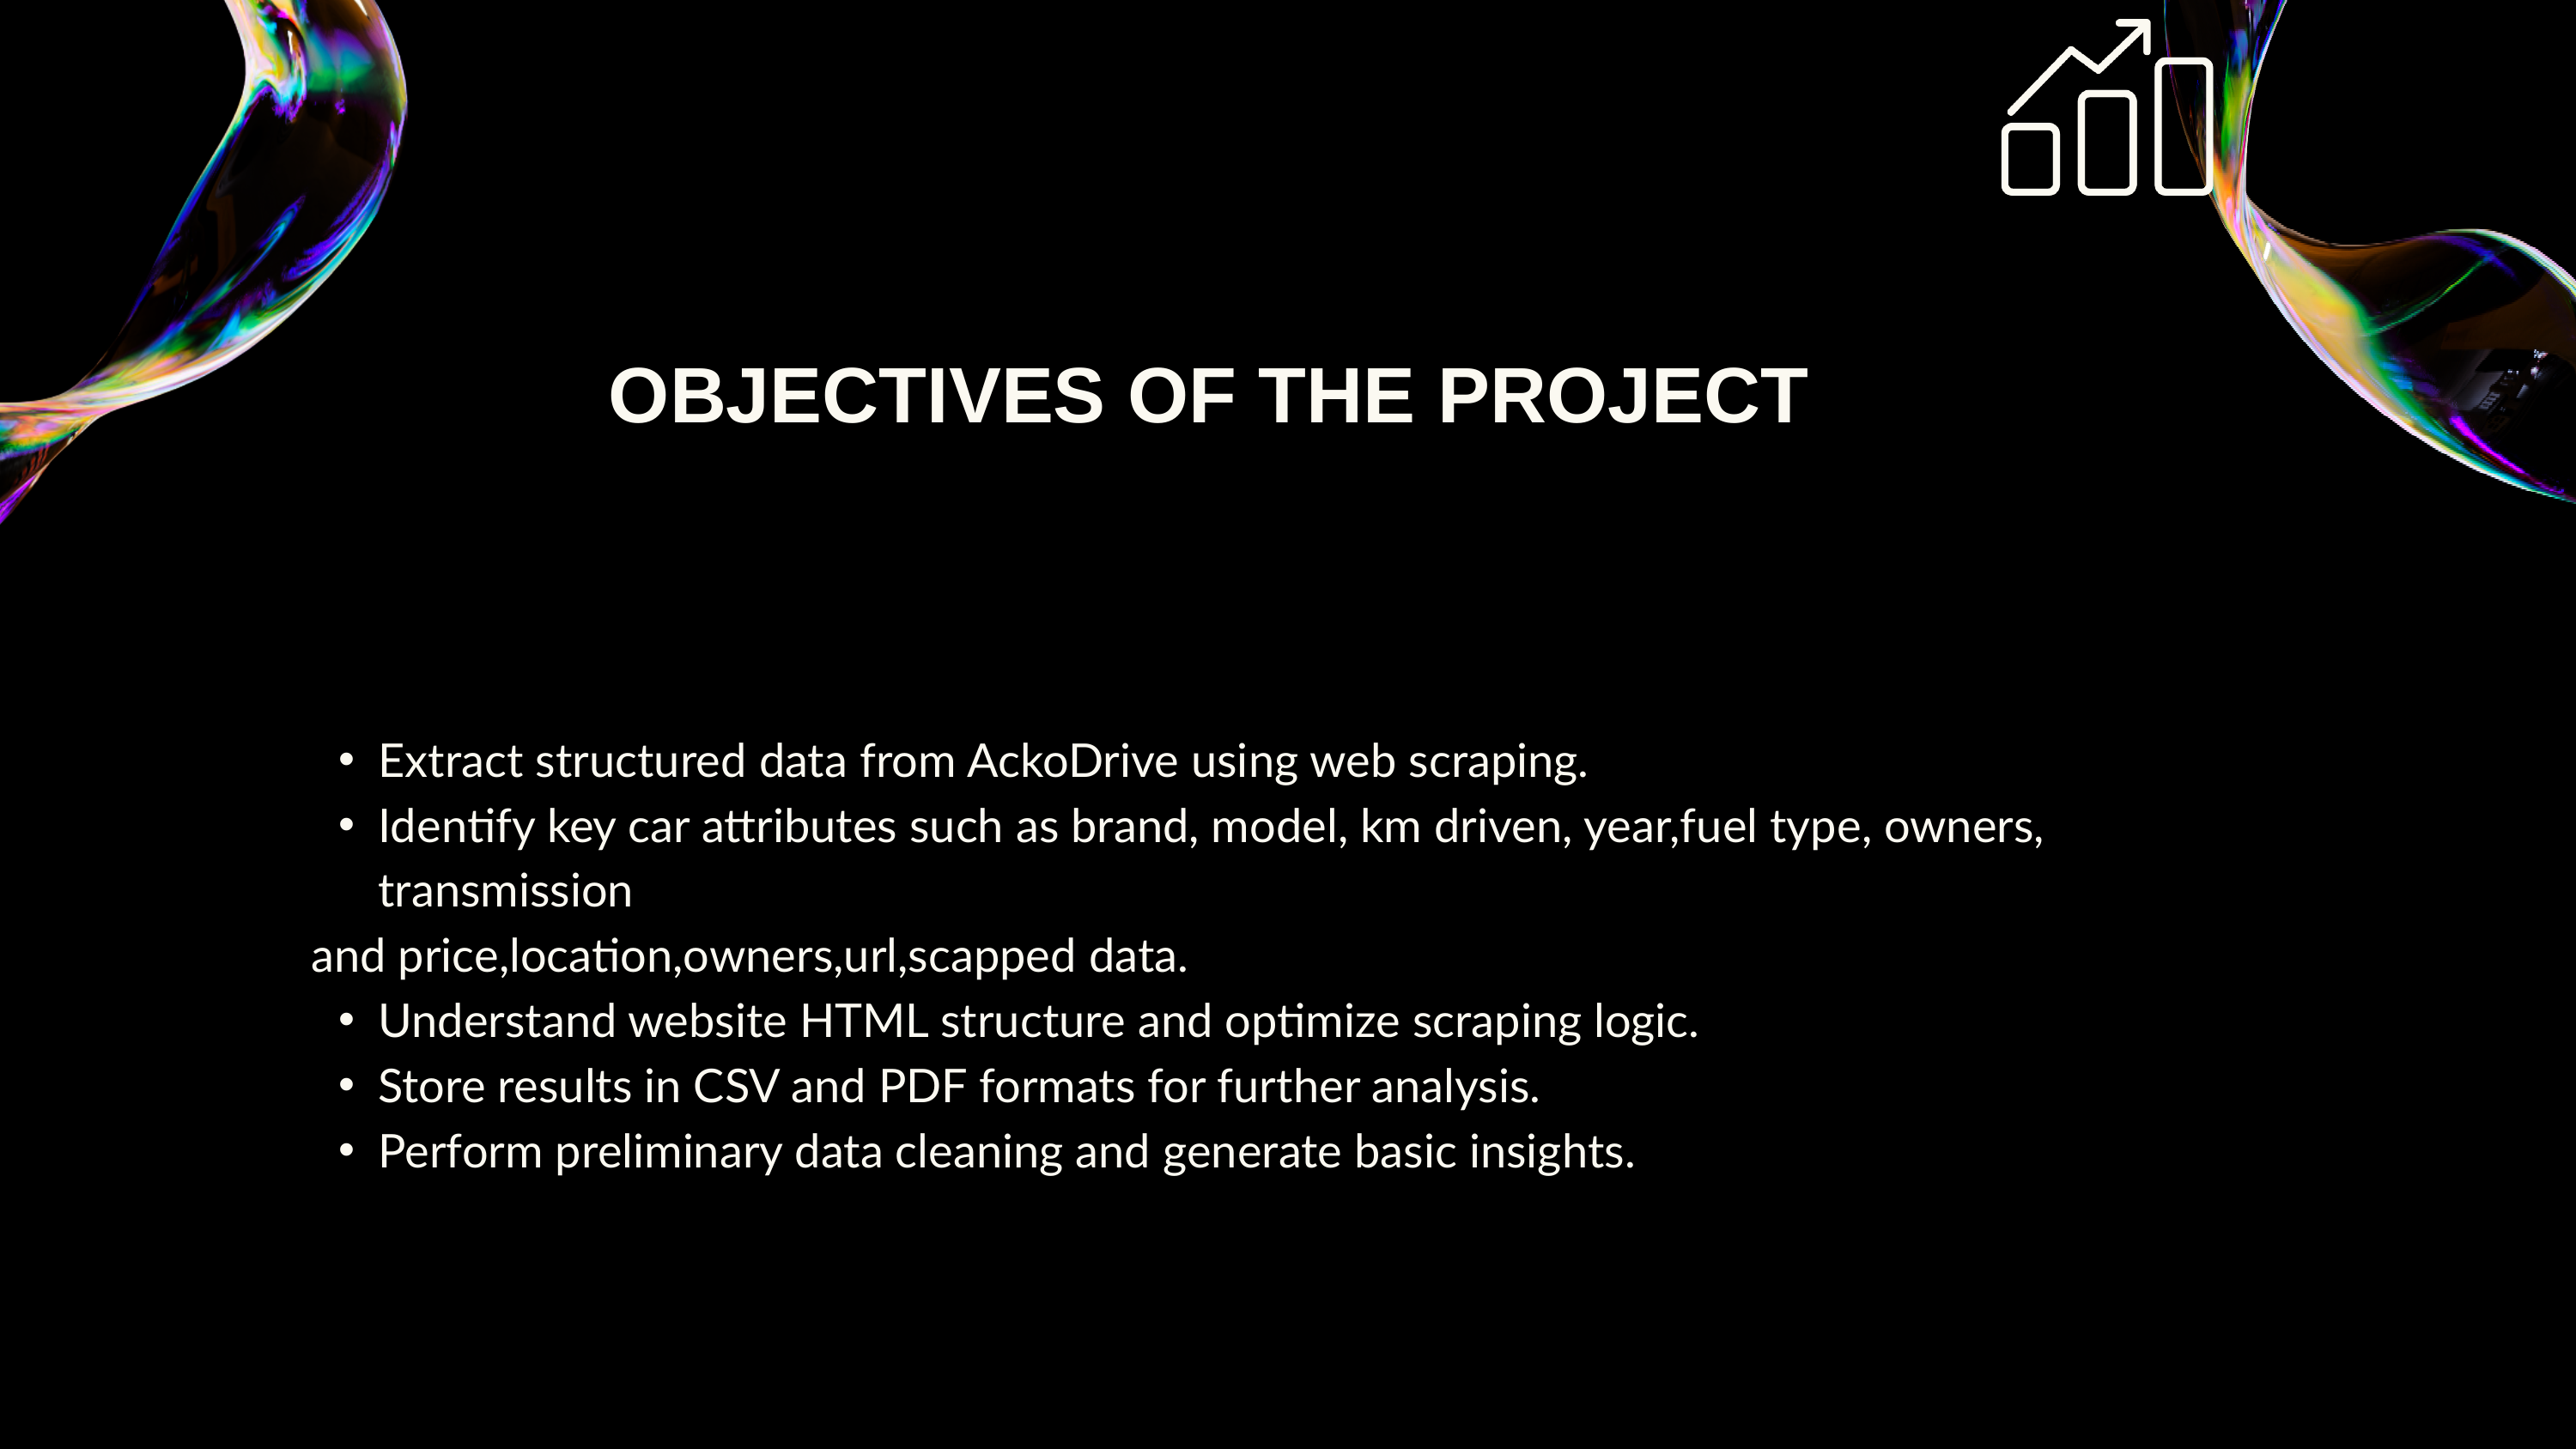

OBJECTIVES OF THE PROJECT

Extract structured data from AckoDrive using web scraping.
Identify key car attributes such as brand, model, km driven, year,fuel type, owners, transmission
 and price,location,owners,url,scapped data.
Understand website HTML structure and optimize scraping logic.
Store results in CSV and PDF formats for further analysis.
Perform preliminary data cleaning and generate basic insights.